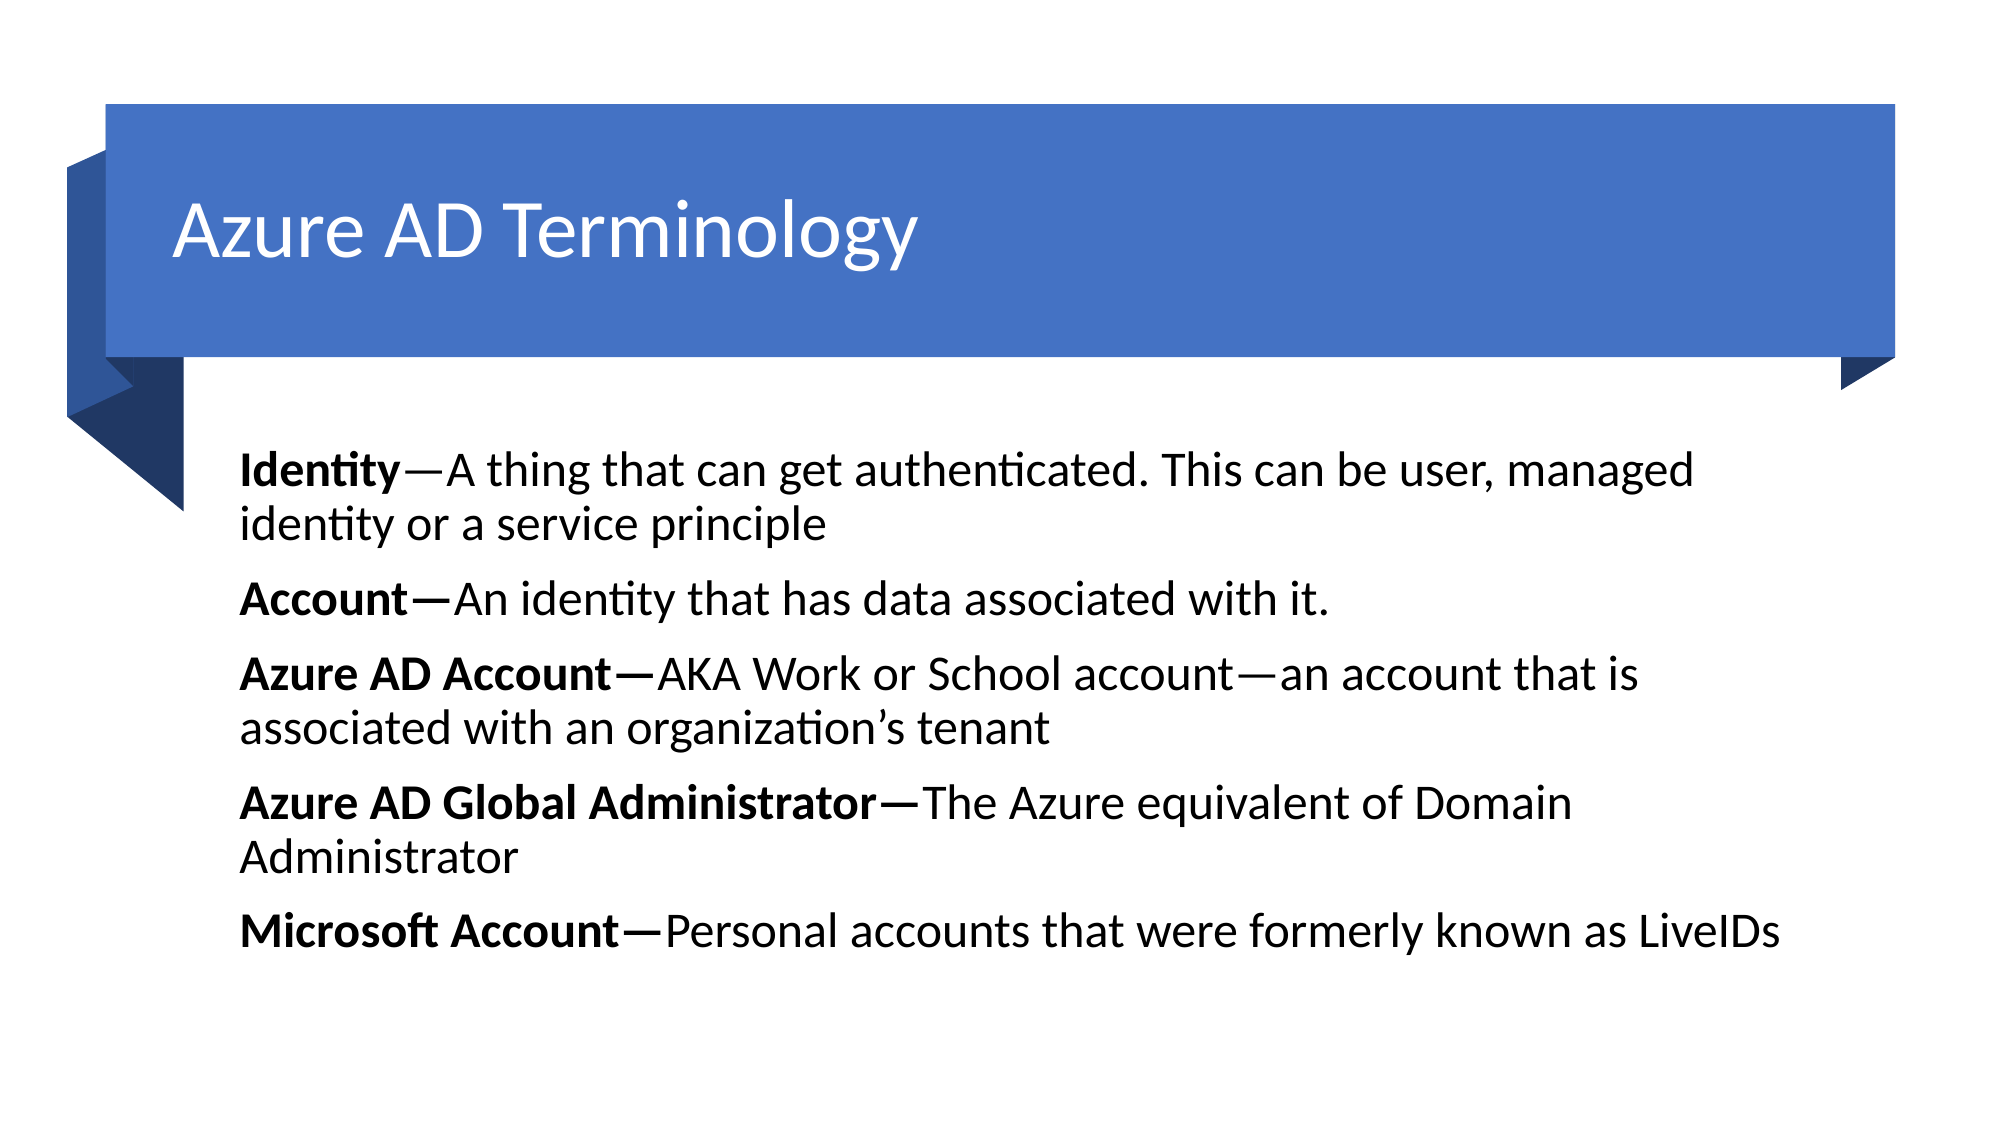

# Azure AD Terminology

Identity—A thing that can get authenticated. This can be user, managed identity or a service principle
Account—An identity that has data associated with it.
Azure AD Account—AKA Work or School account—an account that is associated with an organization’s tenant
Azure AD Global Administrator—The Azure equivalent of Domain Administrator
Microsoft Account—Personal accounts that were formerly known as LiveIDs